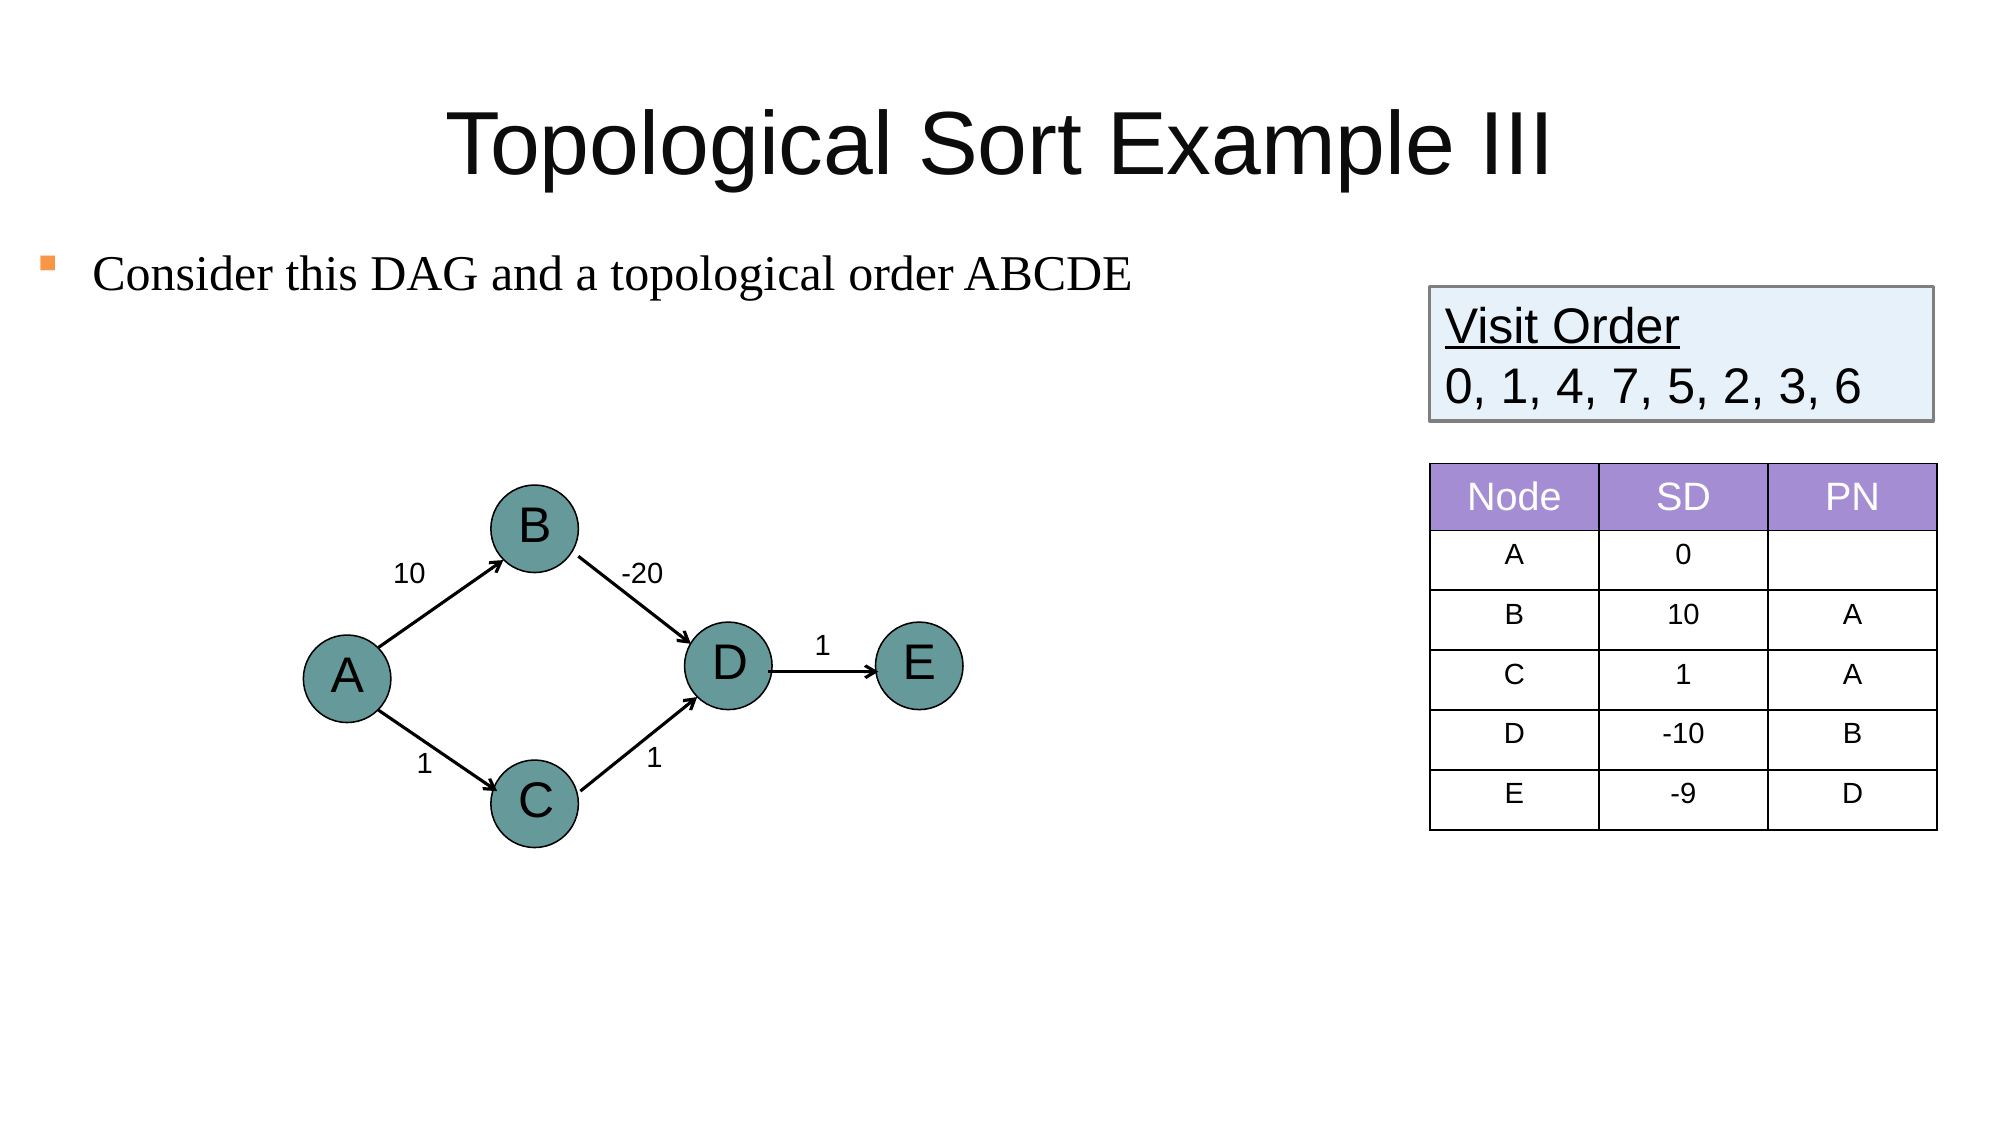

# Topological Sort Example III
Consider this DAG and a topological order ABCDE
Visit Order
0, 1, 4, 7, 5, 2, 3, 6
| Node | SD | PN |
| --- | --- | --- |
| A | 0 |  |
| B | 10 | A |
| C | 1 | A |
| D | -10 | B |
| E | -9 | D |

B
10
-20

1

D

E

A

1
1

C